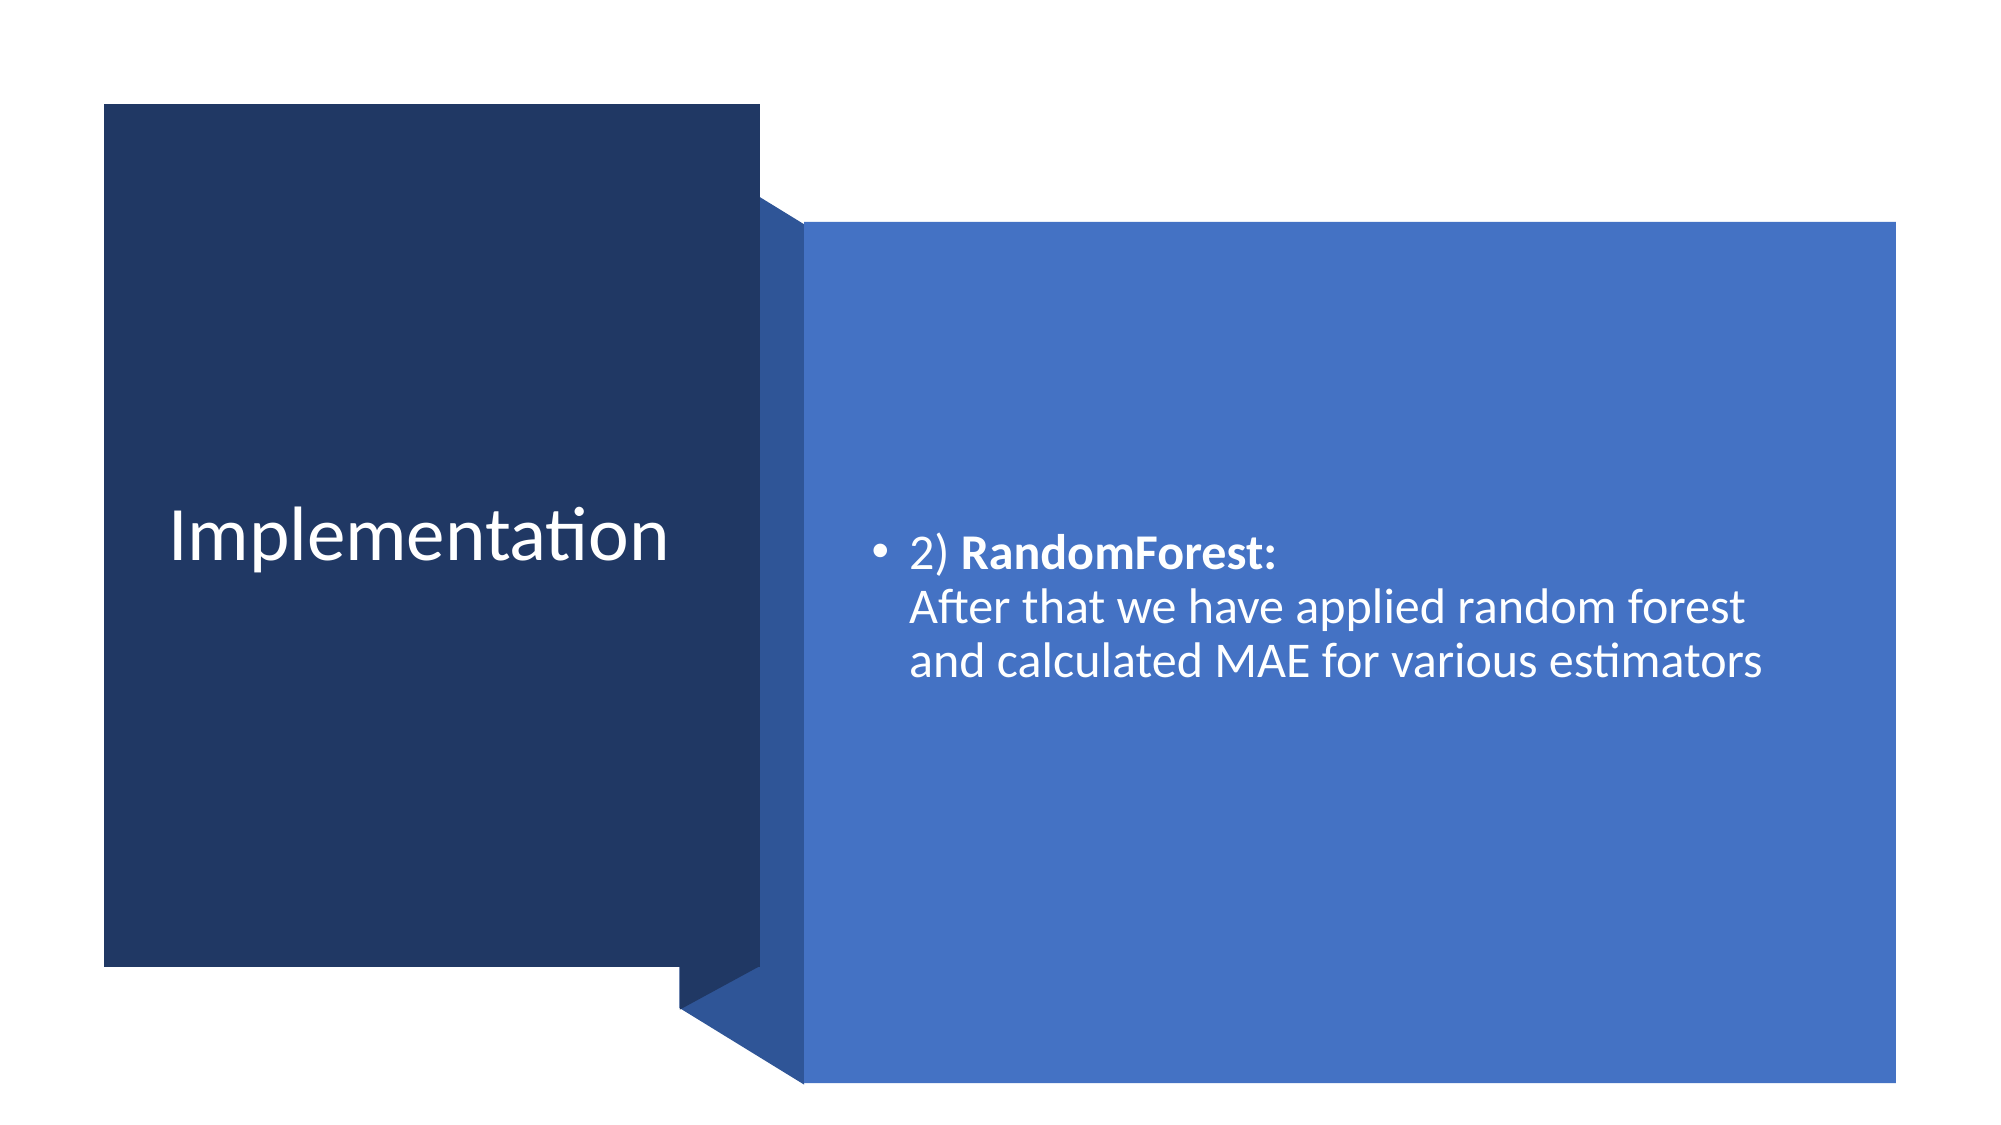

# Implementation

2) RandomForest:
After that we have applied random forest and calculated MAE for various estimators
22